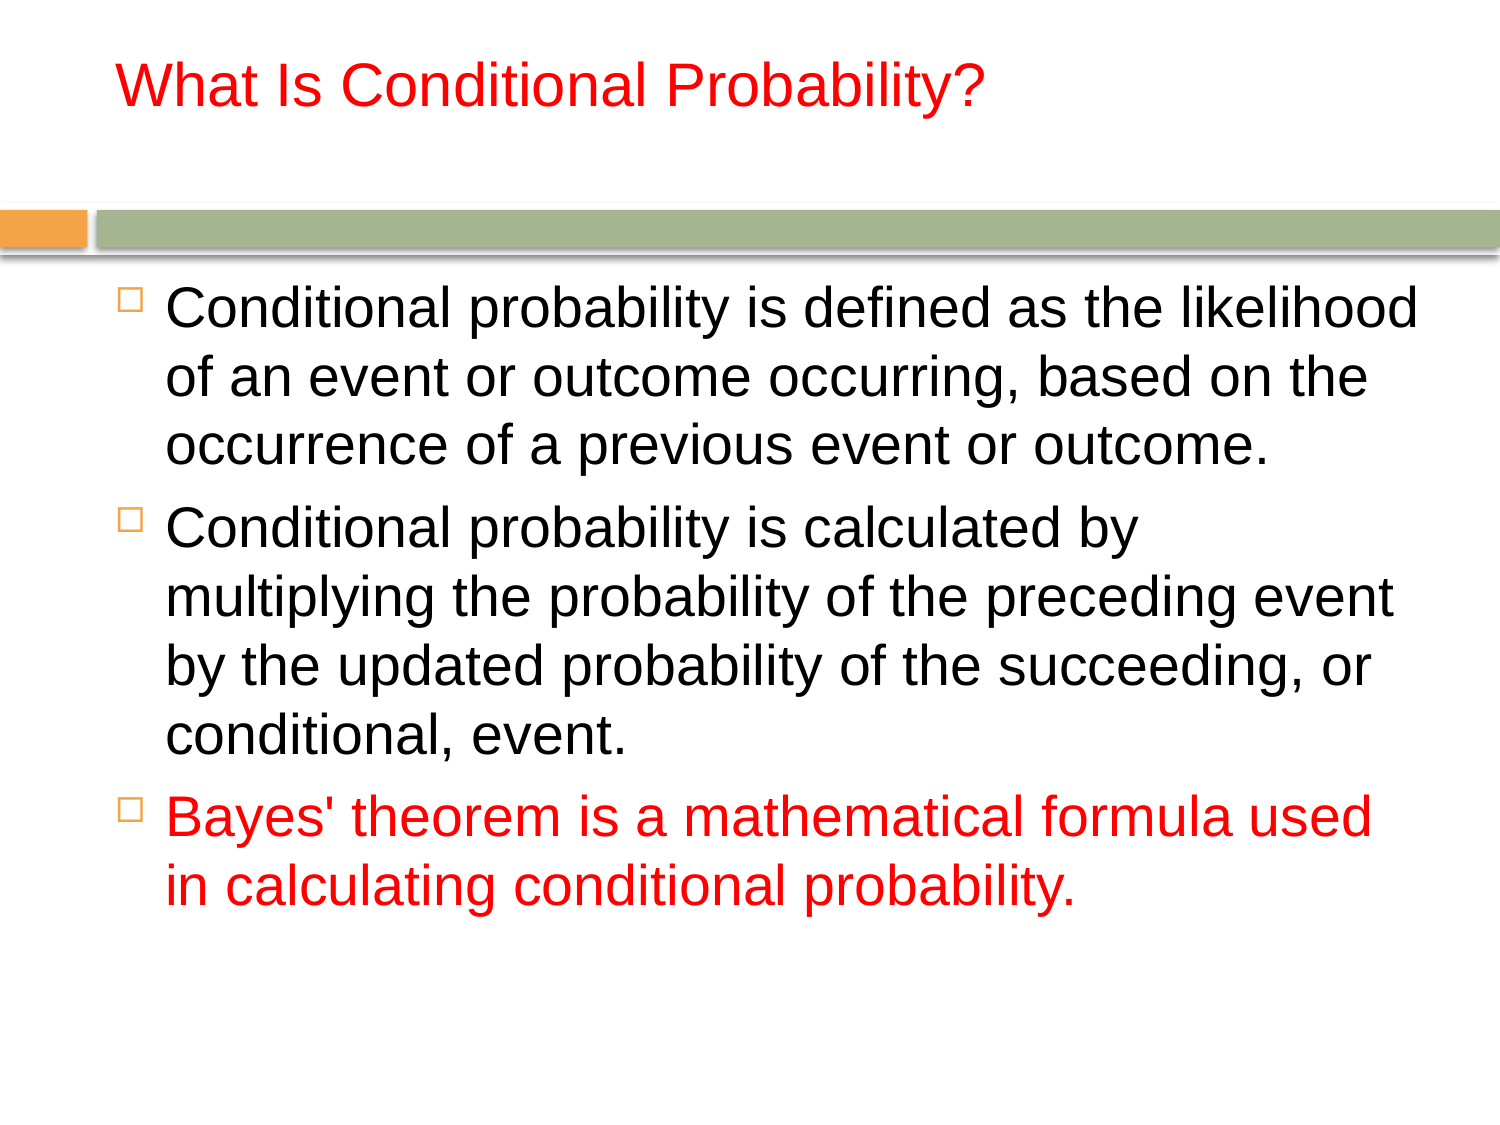

# What Is Conditional Probability?
Conditional probability is defined as the likelihood of an event or outcome occurring, based on the occurrence of a previous event or outcome.
Conditional probability is calculated by multiplying the probability of the preceding event by the updated probability of the succeeding, or conditional, event.
Bayes' theorem is a mathematical formula used in calculating conditional probability.